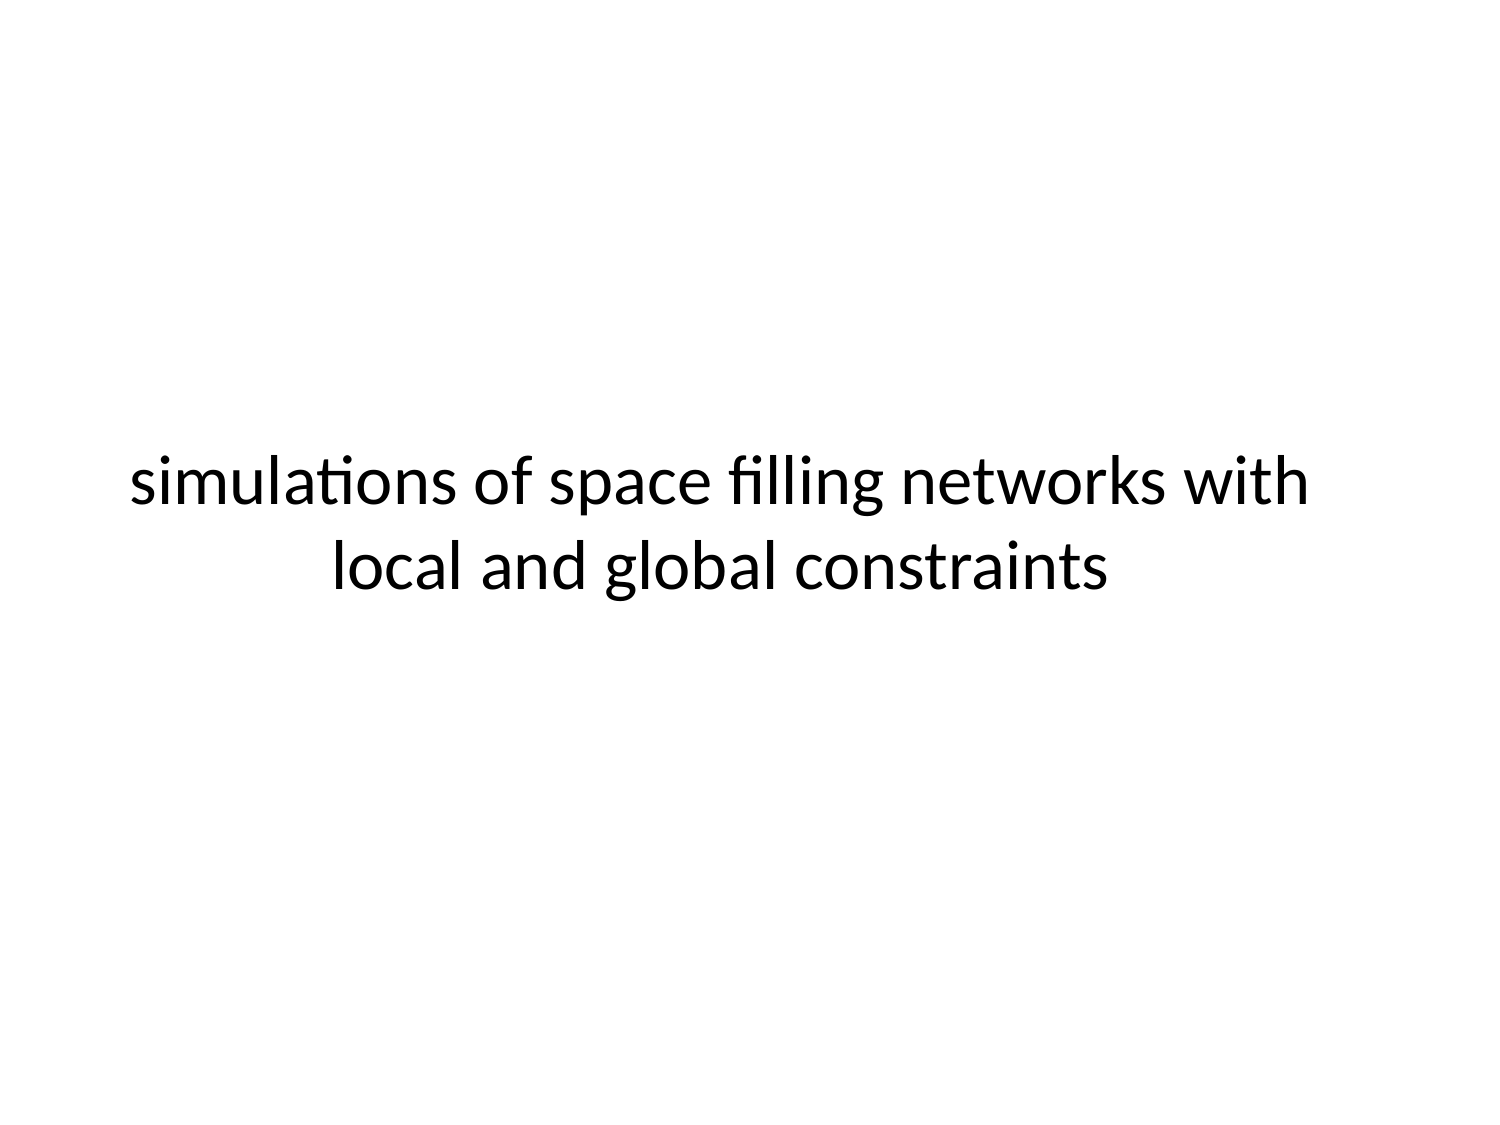

# simulations of space filling networks with local and global constraints